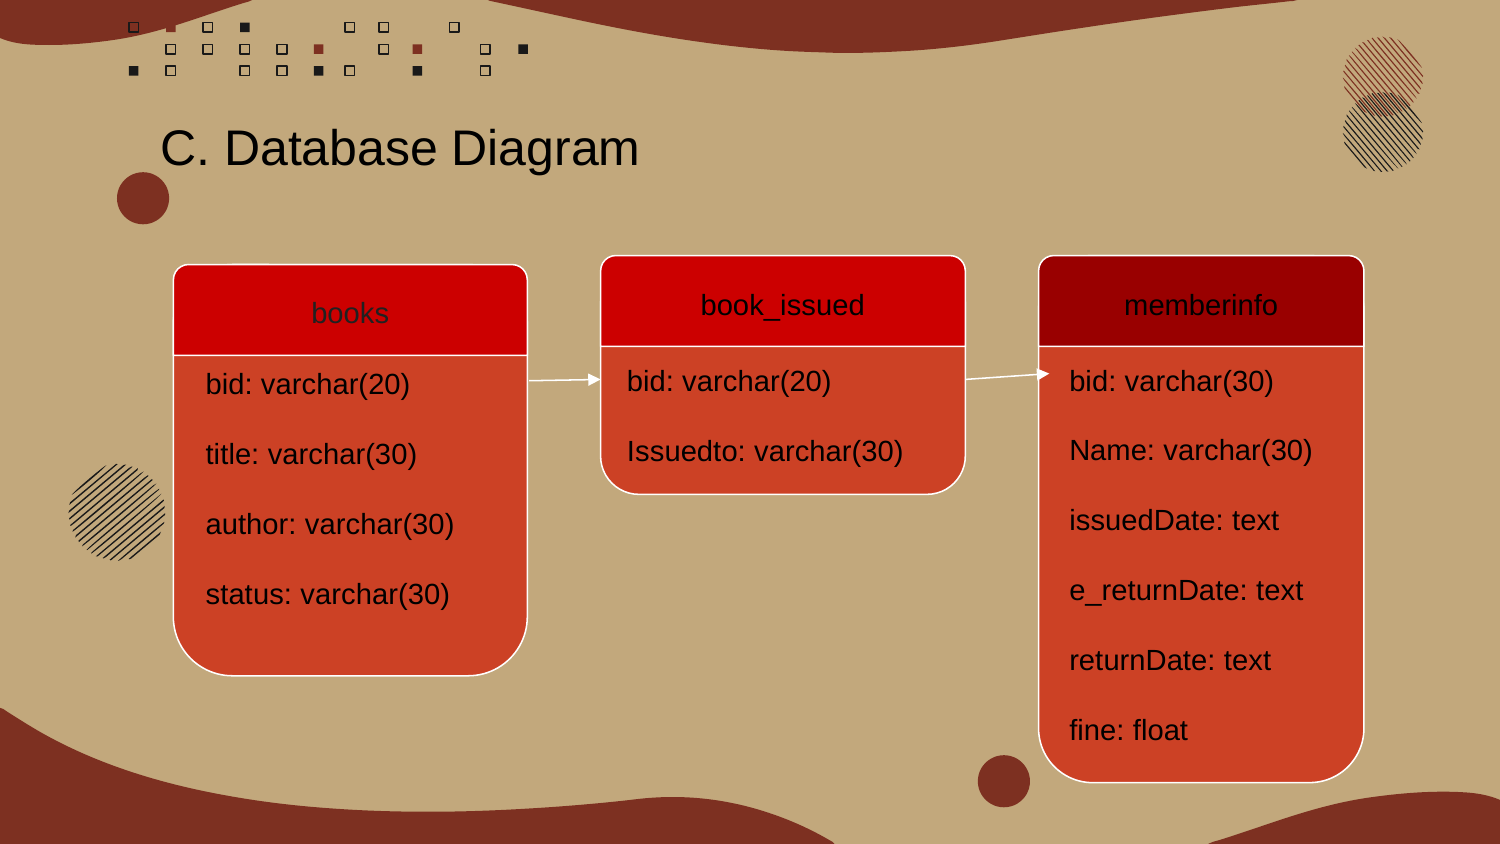

C. Database Diagram

bid: varchar(30)

Name: varchar(30)

issuedDate: text

e_returnDate: text

returnDate: text

fine: float
book_issued
memberinfo

bid: varchar(20)

title: varchar(30)

author: varchar(30)

status: varchar(30)
books

bid: varchar(20)

Issuedto: varchar(30)